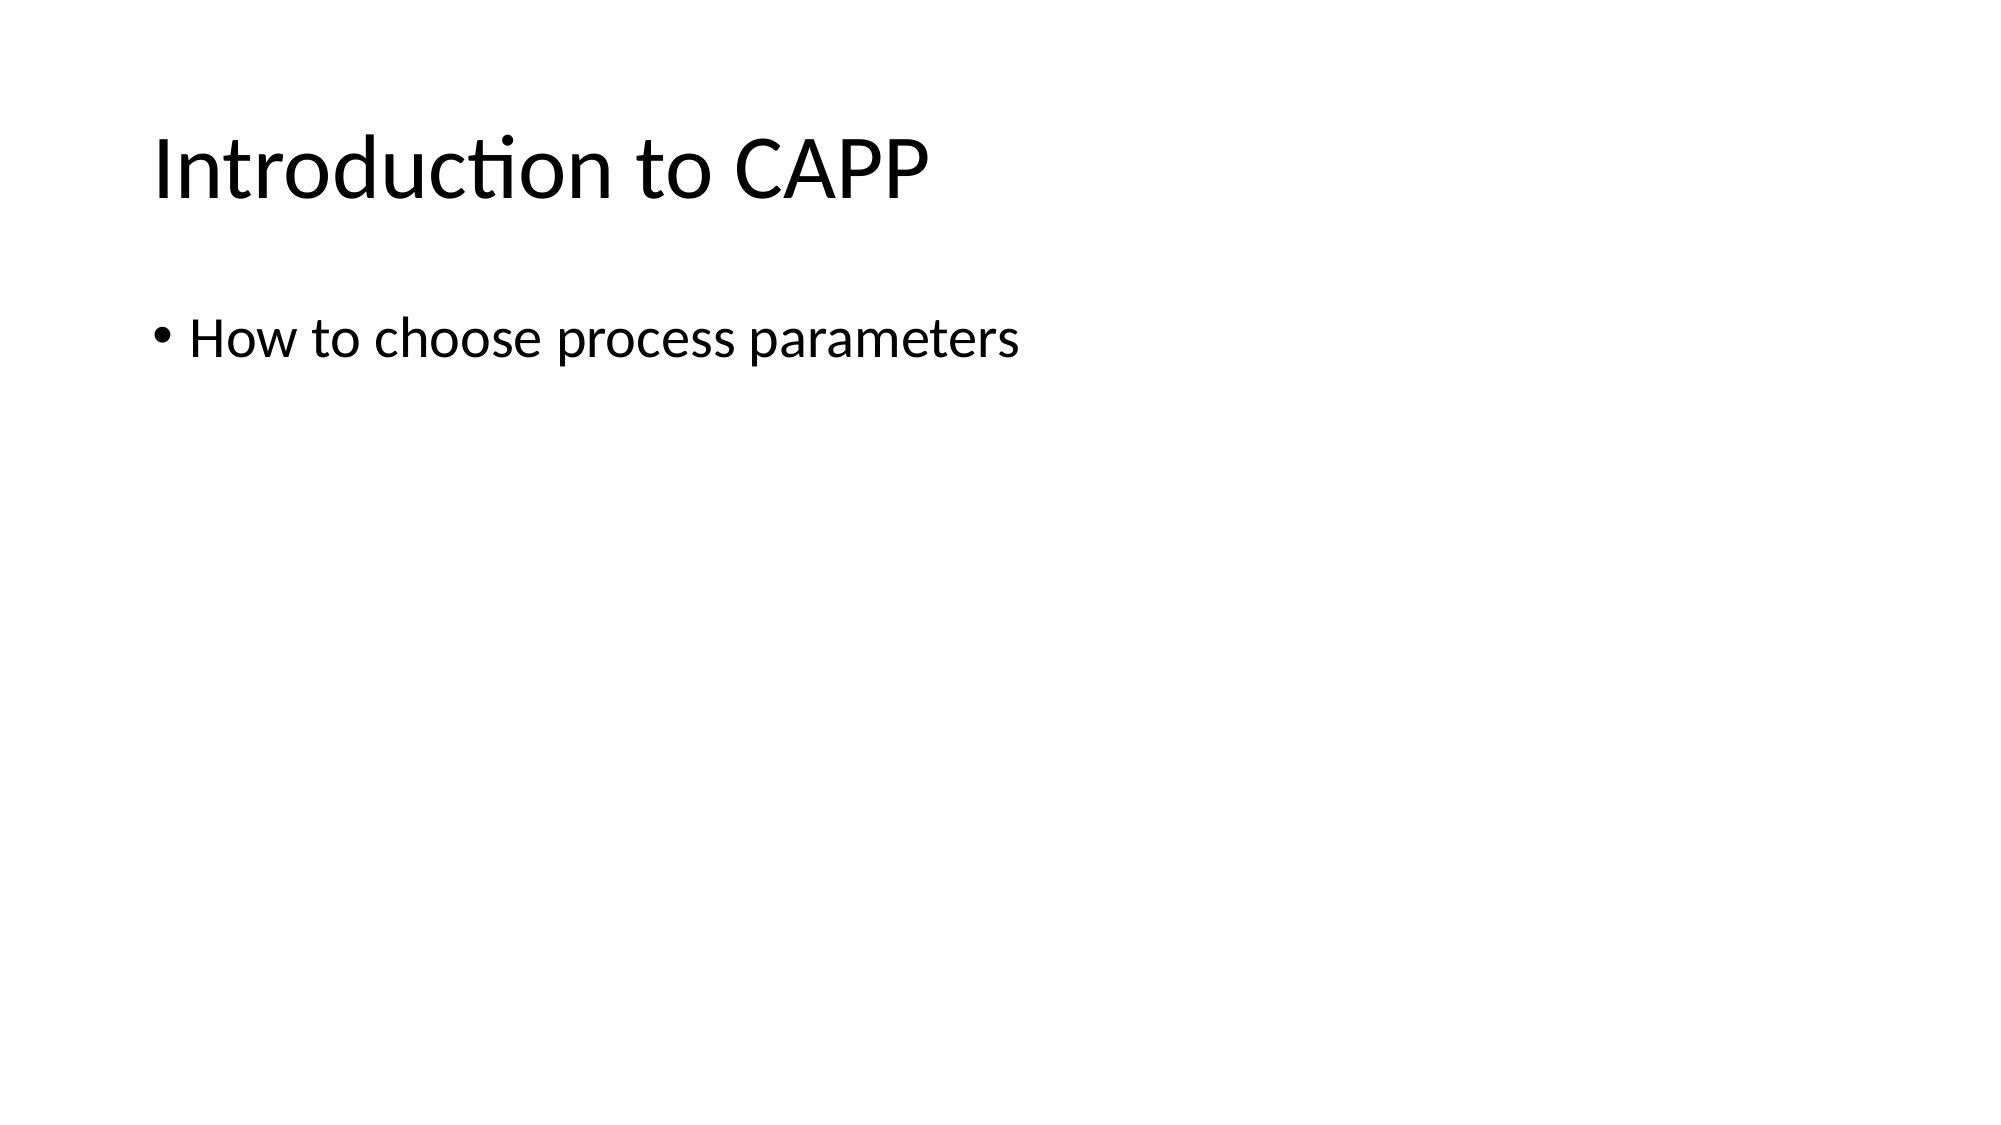

# Introduction to CAPP
How to choose process parameters